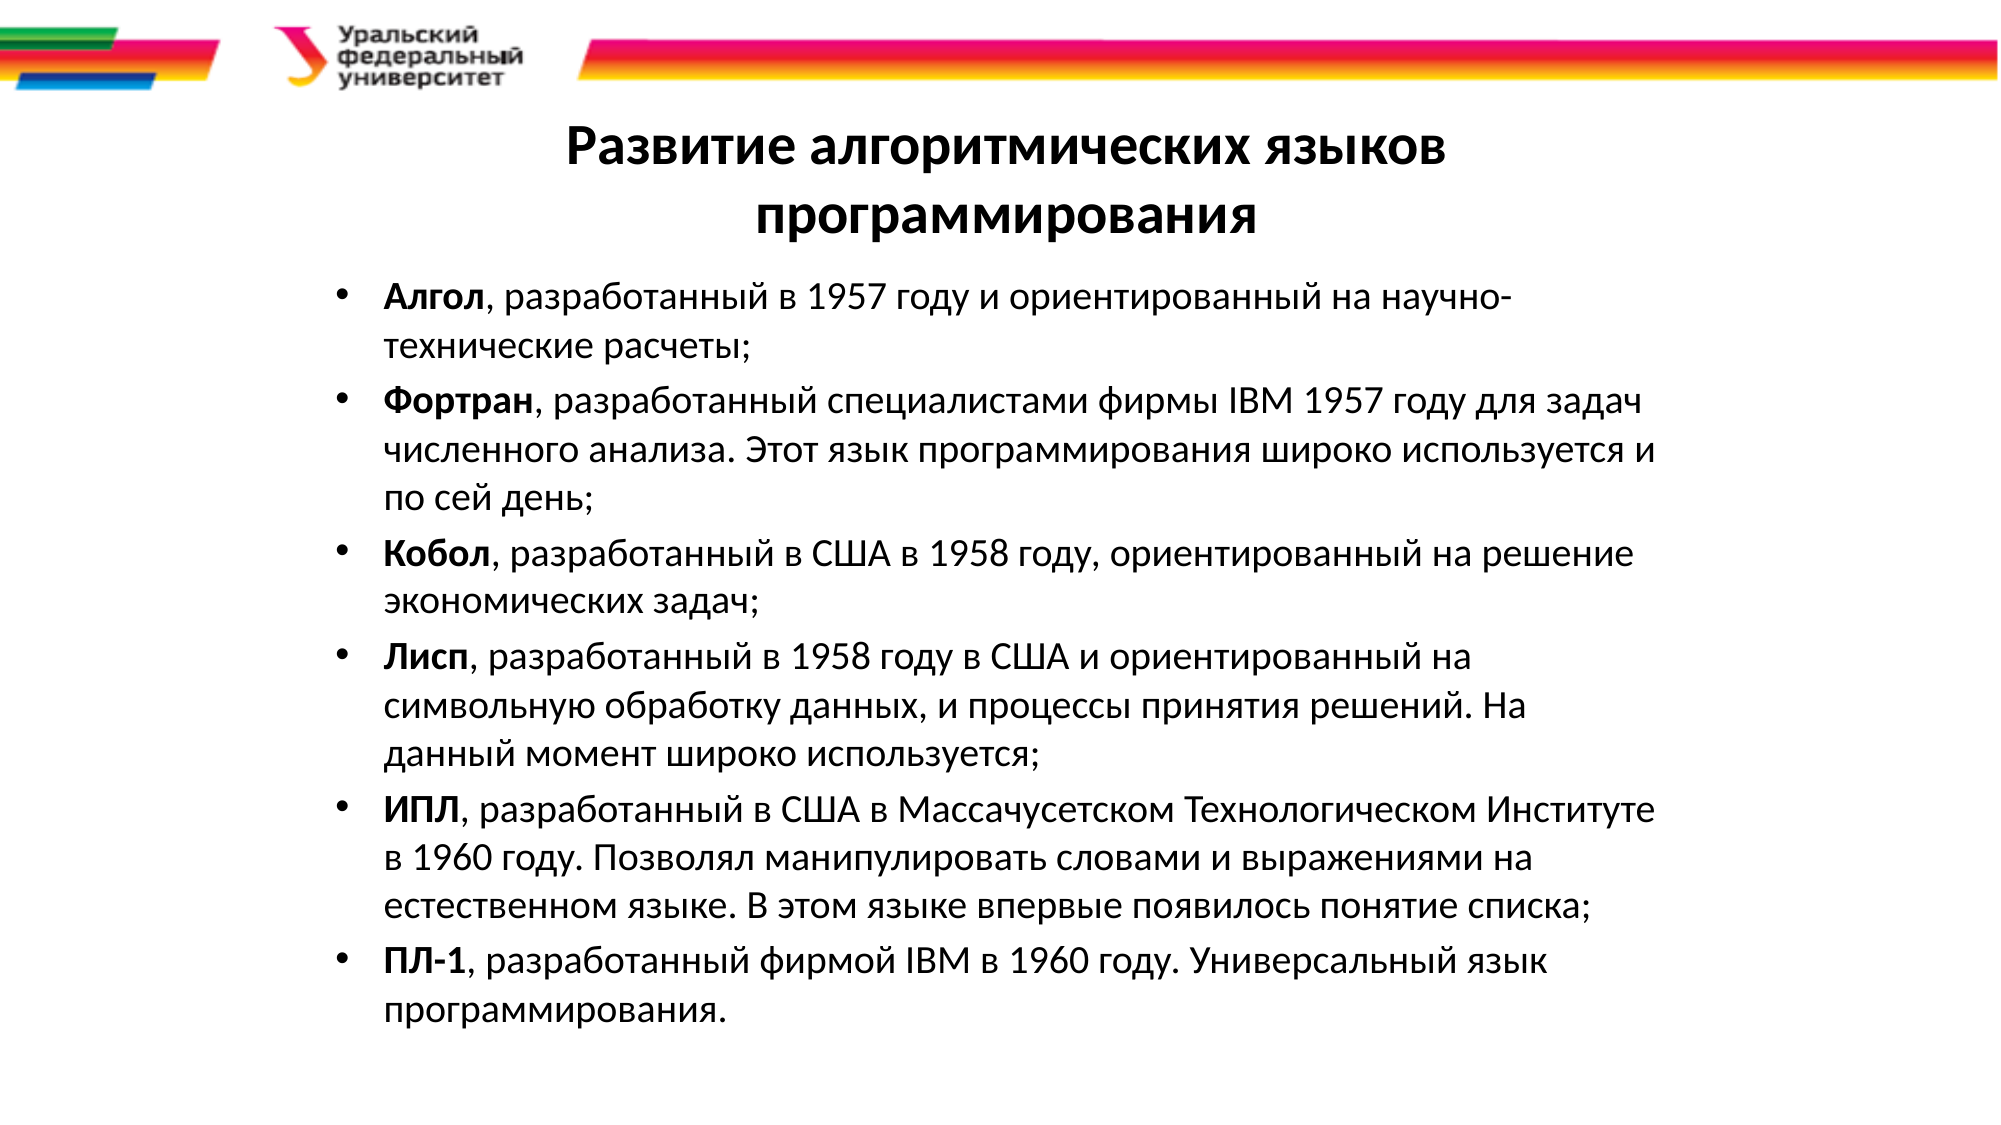

# Развитие алгоритмических языков программирования
Алгол, разработанный в 1957 году и ориентированный на научно-технические расчеты;
Фортран, разработанный специалистами фирмы IBM 1957 году для задач численного анализа. Этот язык программирования широко используется и по сей день;
Кобол, разработанный в США в 1958 году, ориентированный на решение экономических задач;
Лисп, разработанный в 1958 году в США и ориентированный на символьную обработку данных, и процессы принятия решений. На данный момент широко используется;
ИПЛ, разработанный в США в Массачусетском Технологическом Институте в 1960 году. Позволял манипулировать словами и выражениями на естественном языке. В этом языке впервые появилось понятие списка;
ПЛ-1, разработанный фирмой IBM в 1960 году. Универсальный язык программирования.